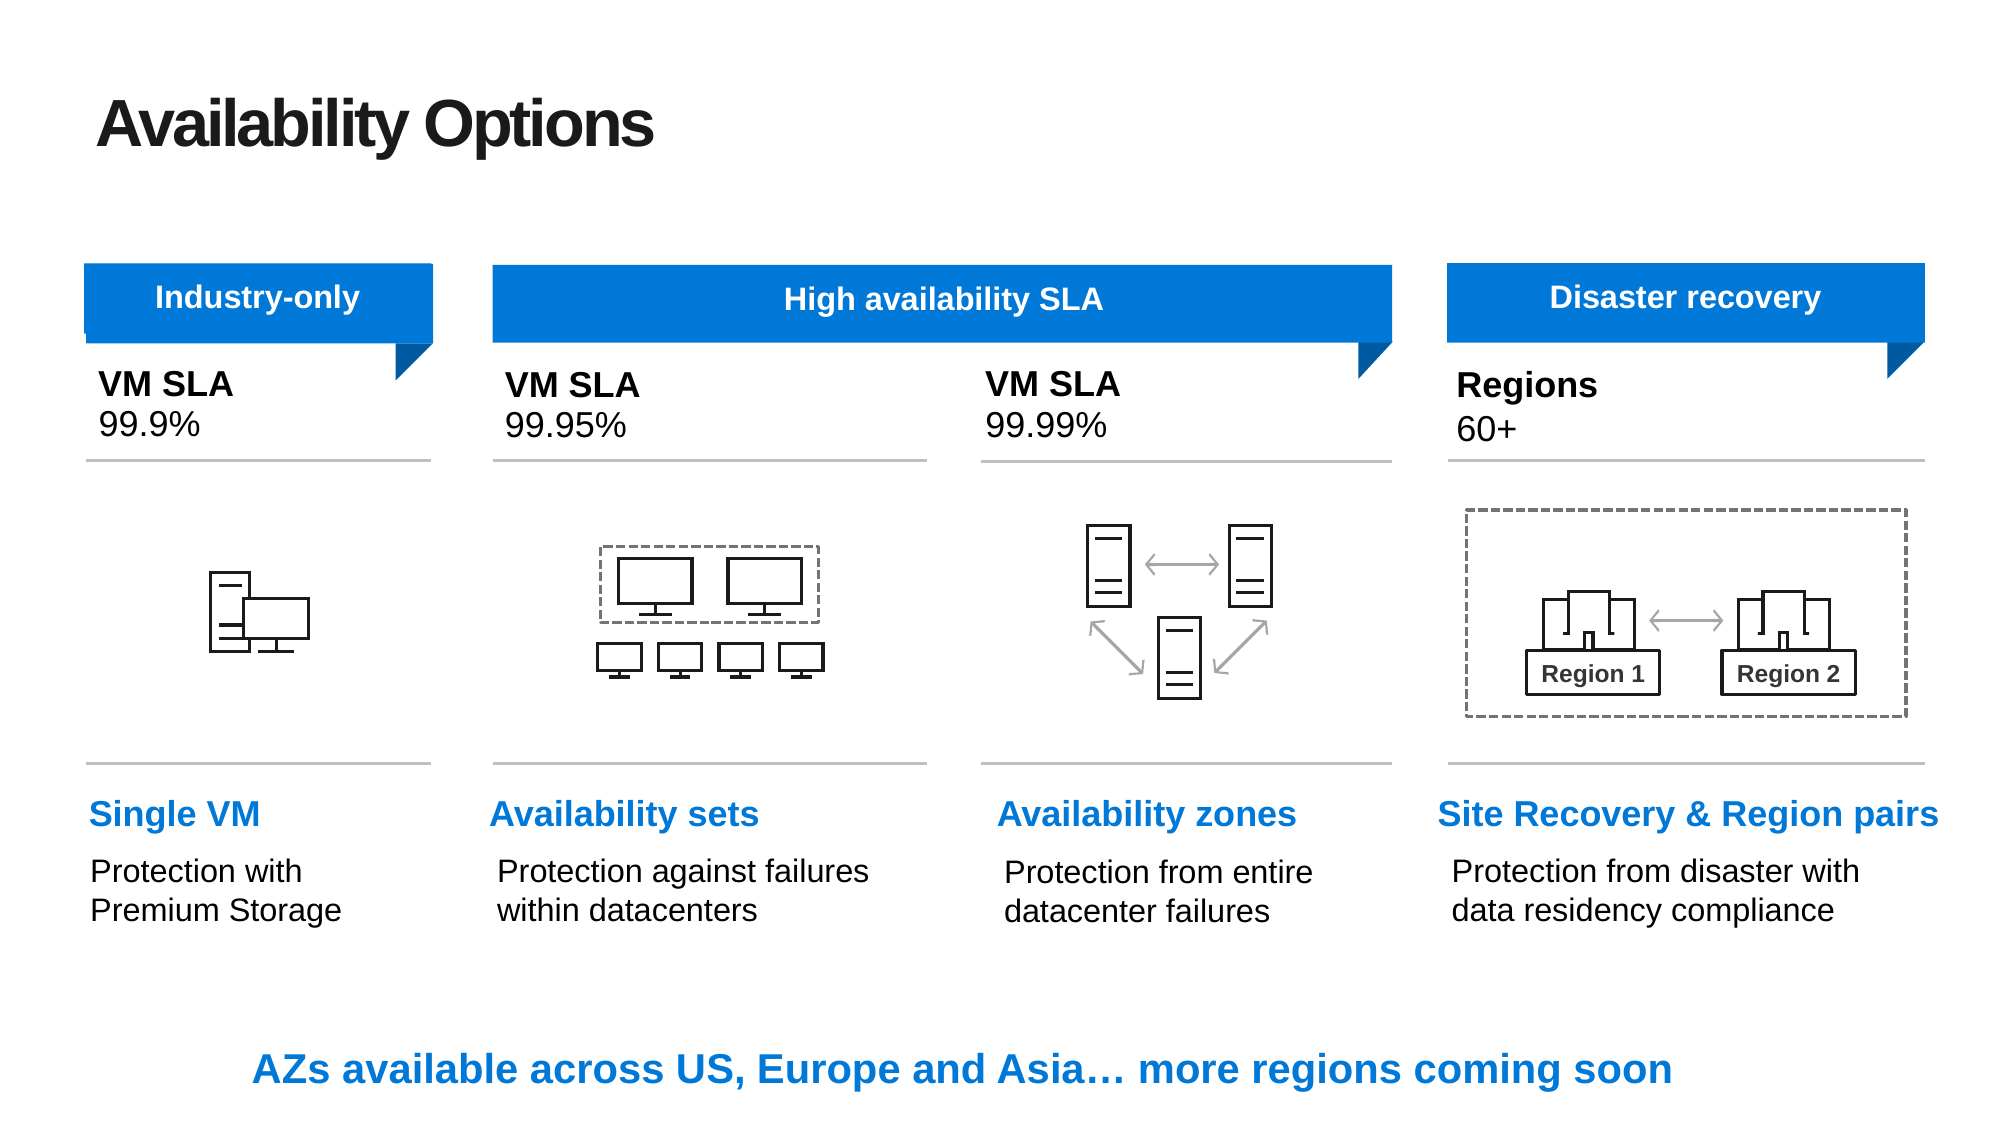

# Availability Options
Disaster recovery

Industry-only

High availability SLA

VM SLA
99.99%
VM SLA
99.9%
VM SLA
99.95%
Regions
60+

Region 2
Region 1

Single VM
Protection with Premium Storage
Availability sets
Protection against failures within datacenters
Site Recovery & Region pairs
Protection from disaster with
data residency compliance
Availability zones
Protection from entire datacenter failures
AZs available across US, Europe and Asia… more regions coming soon